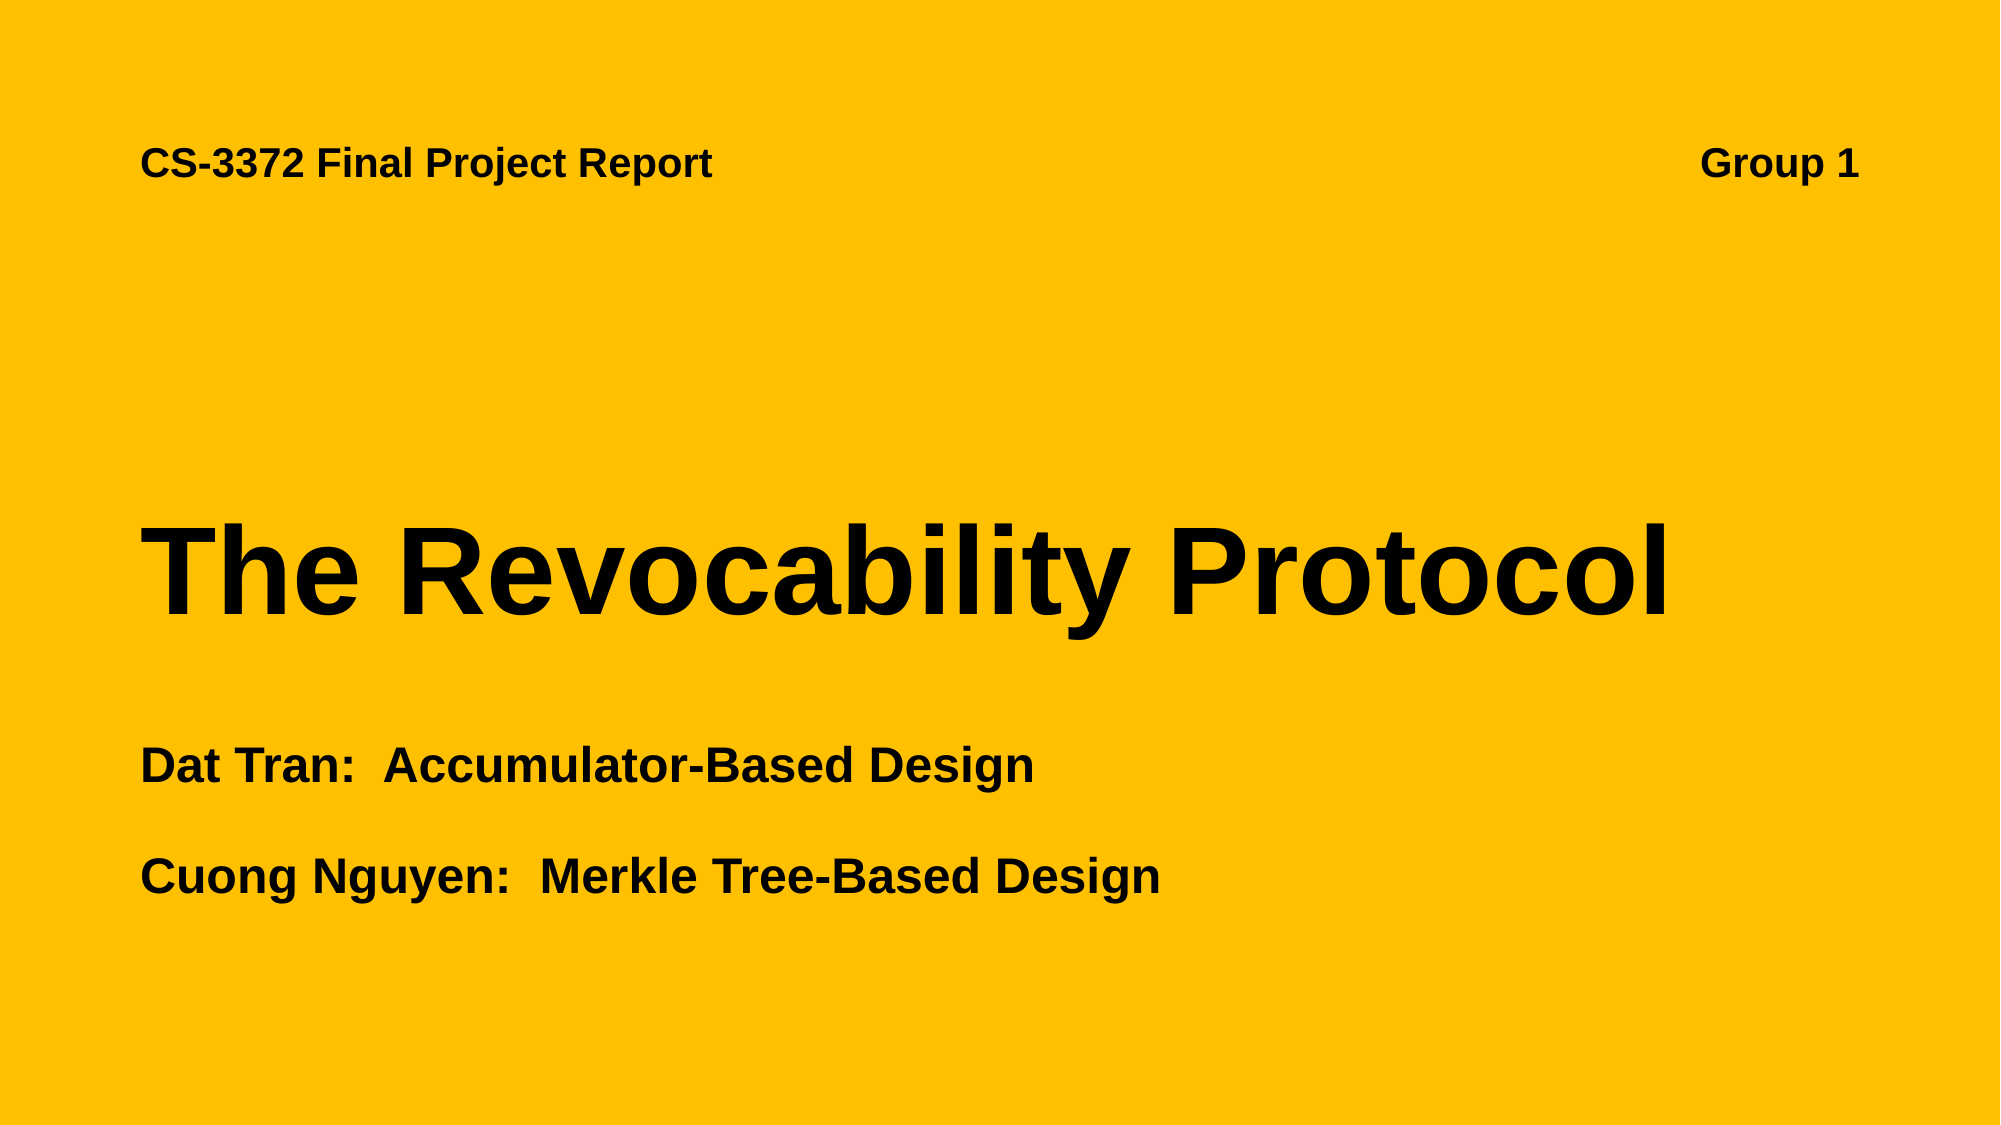

Group 1
CS-3372 Final Project Report
# The Revocability Protocol
Dat Tran:  Accumulator-Based Design
Cuong Nguyen:  Merkle Tree-Based Design